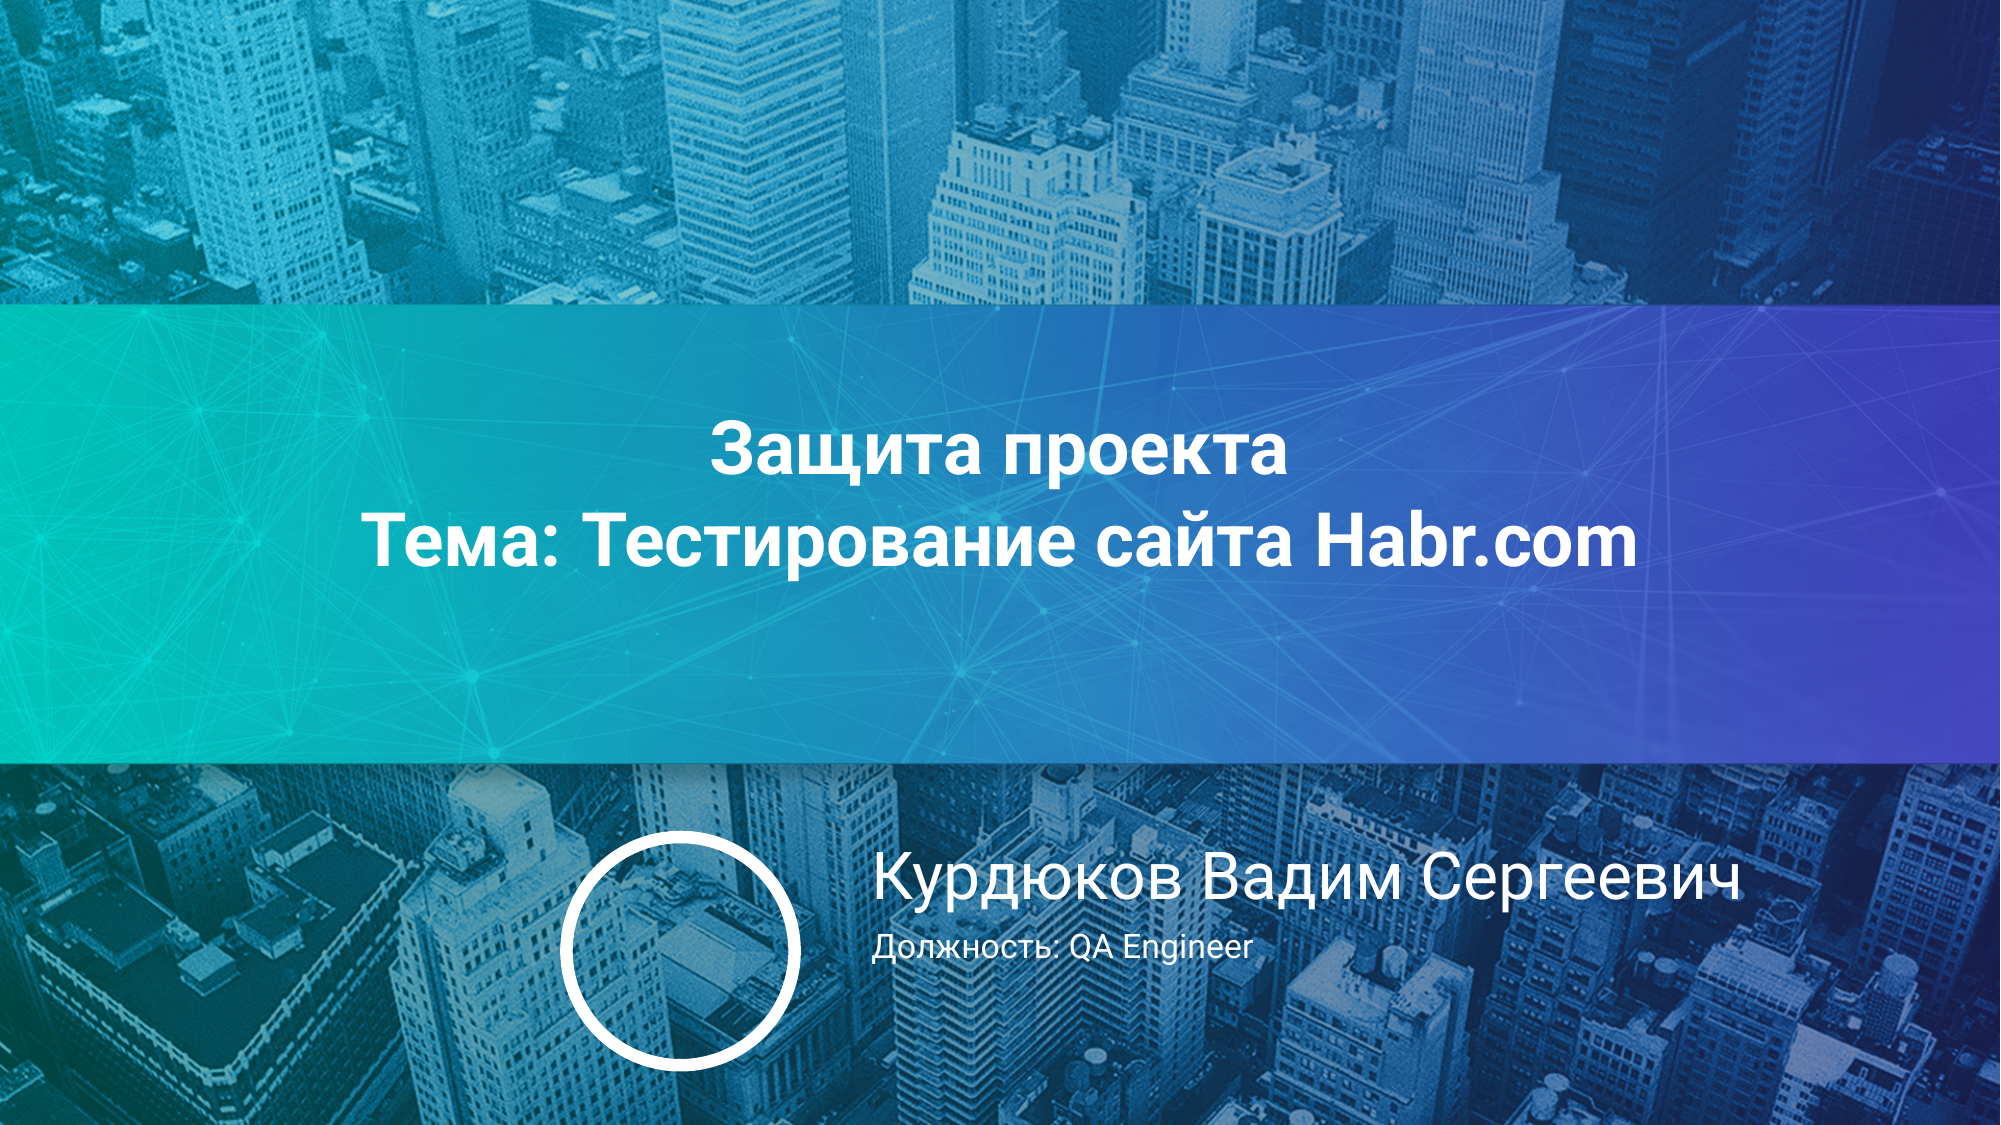

Защита проекта
Тема: Тестирование сайта Habr.com

Курдюков Вадим Сергеевич

Должность: QA Engineer